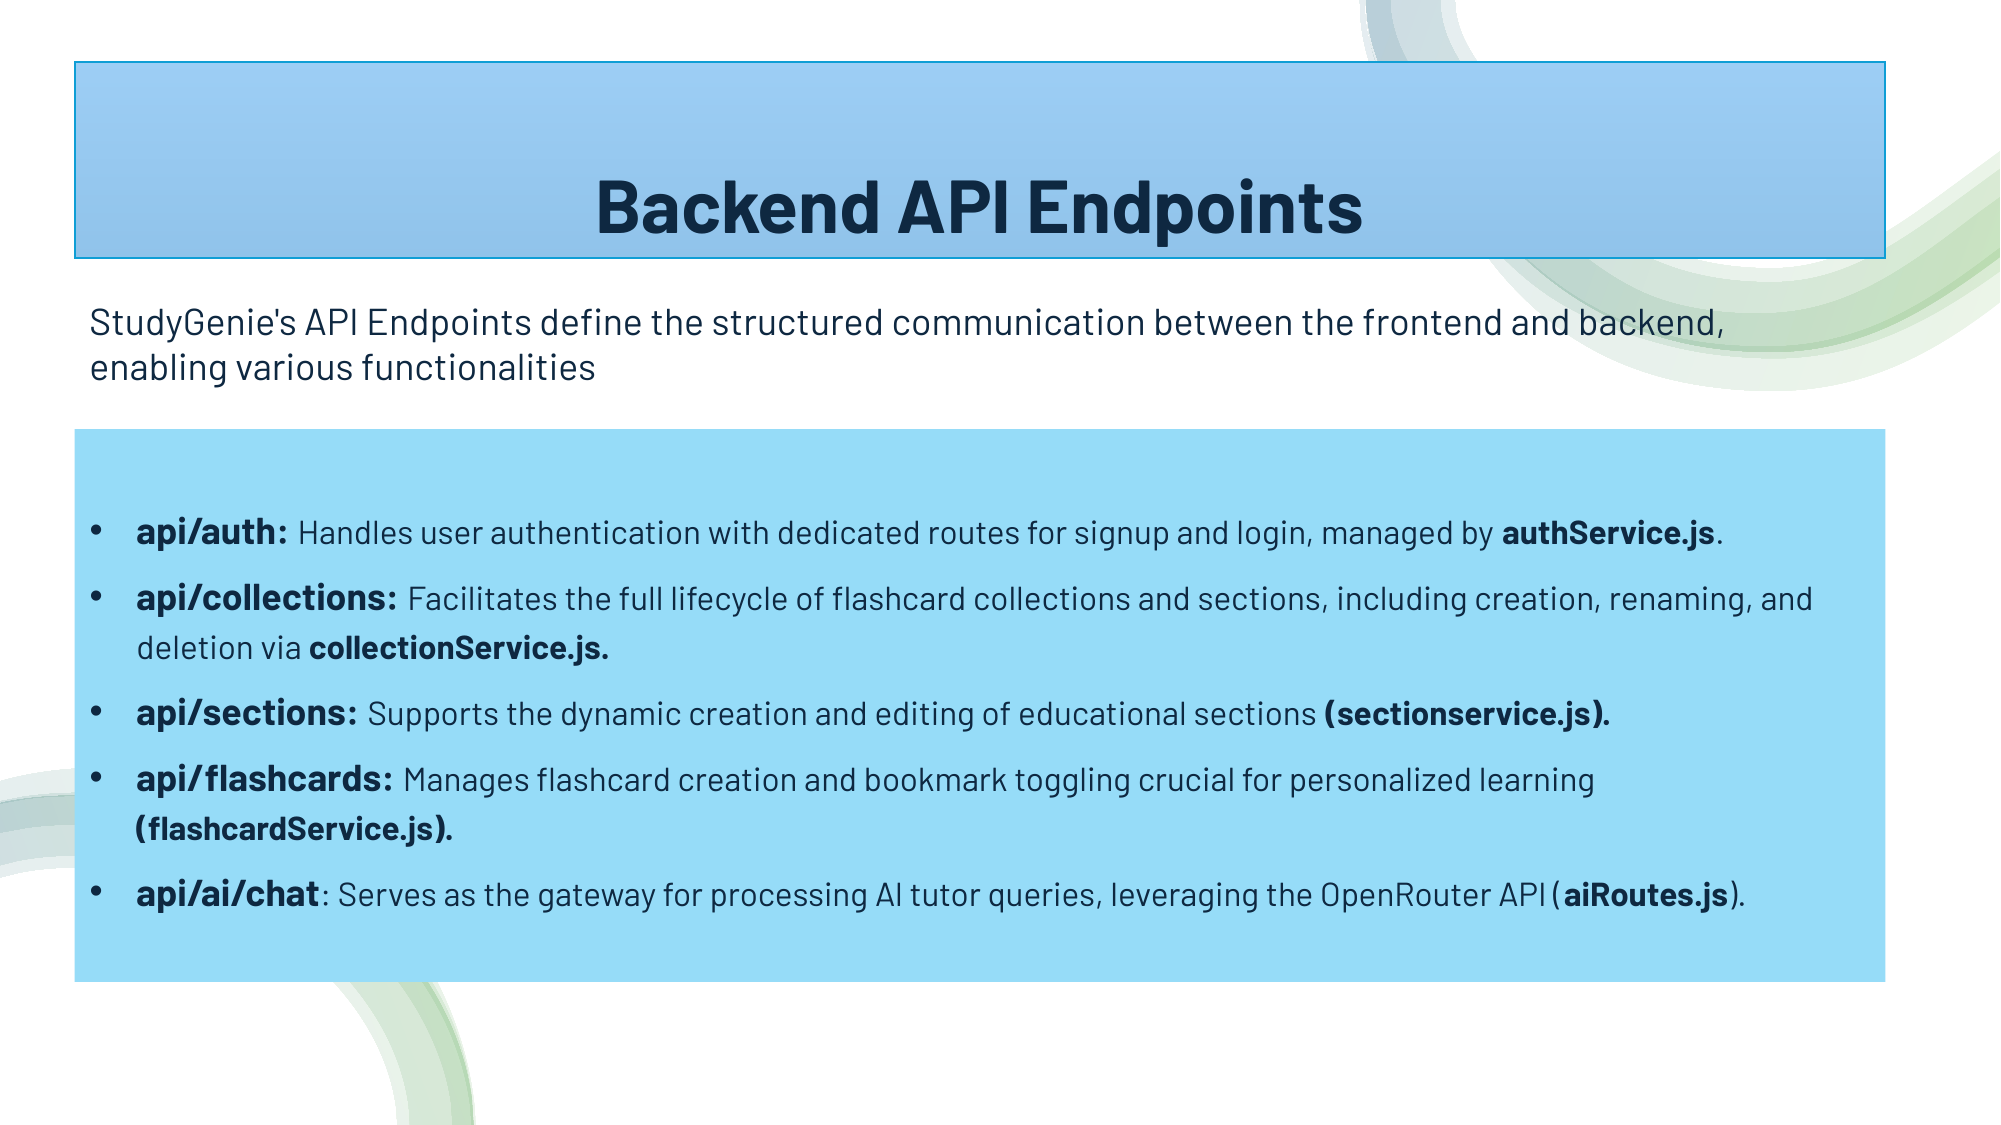

Backend API Endpoints
StudyGenie's API Endpoints define the structured communication between the frontend and backend, enabling various functionalities
api/auth: Handles user authentication with dedicated routes for signup and login, managed by authService.js.
api/collections: Facilitates the full lifecycle of flashcard collections and sections, including creation, renaming, and deletion via collectionService.js.
api/sections: Supports the dynamic creation and editing of educational sections (sectionservice.js).
api/flashcards: Manages flashcard creation and bookmark toggling crucial for personalized learning (flashcardService.js).
api/ai/chat: Serves as the gateway for processing Al tutor queries, leveraging the OpenRouter API (aiRoutes.js).